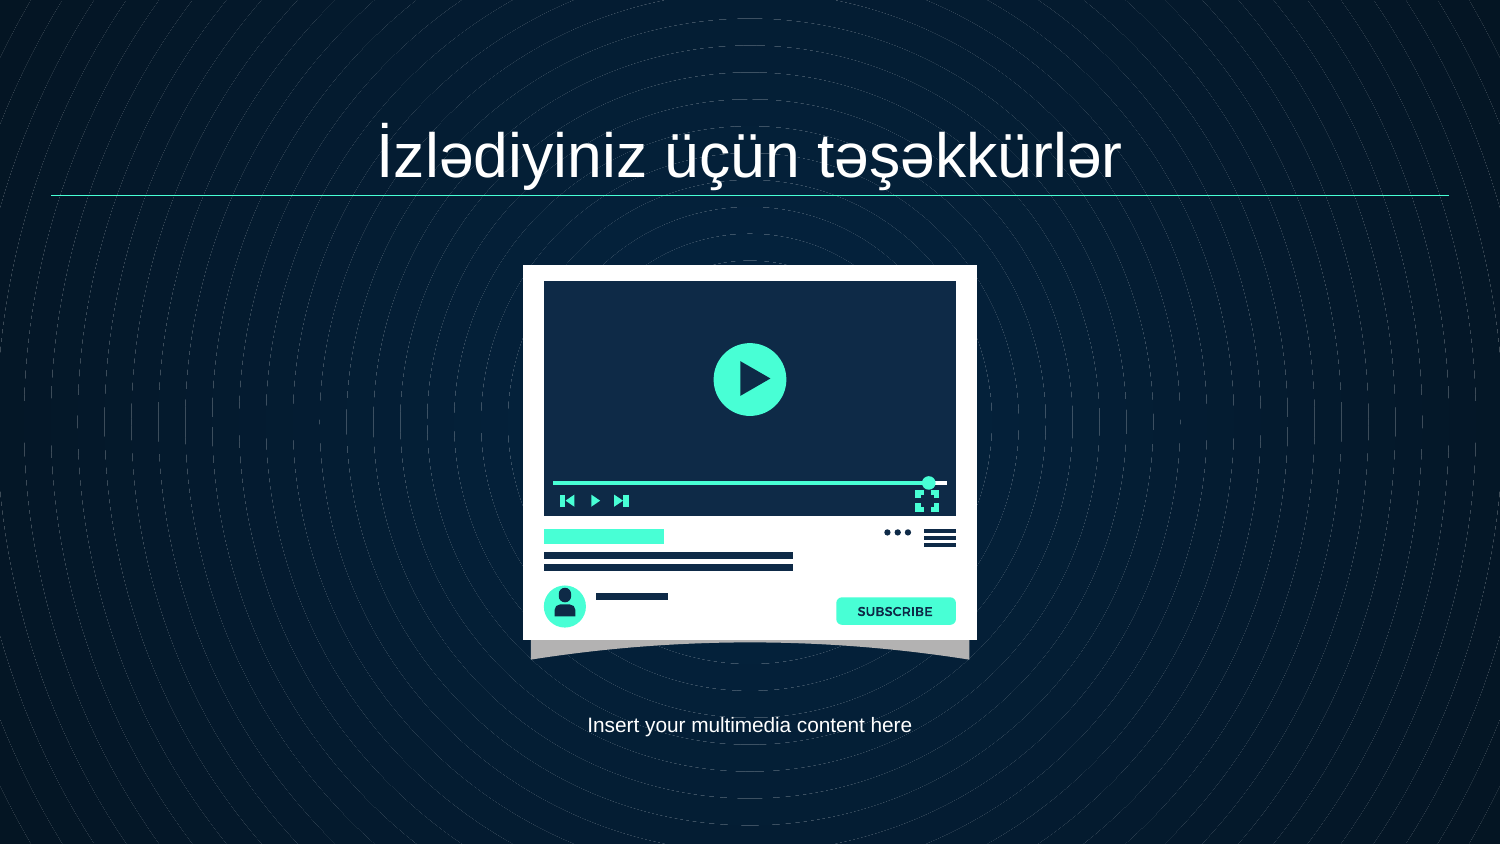

# İzlədiyiniz üçün təşəkkürlər

Insert your multimedia content here